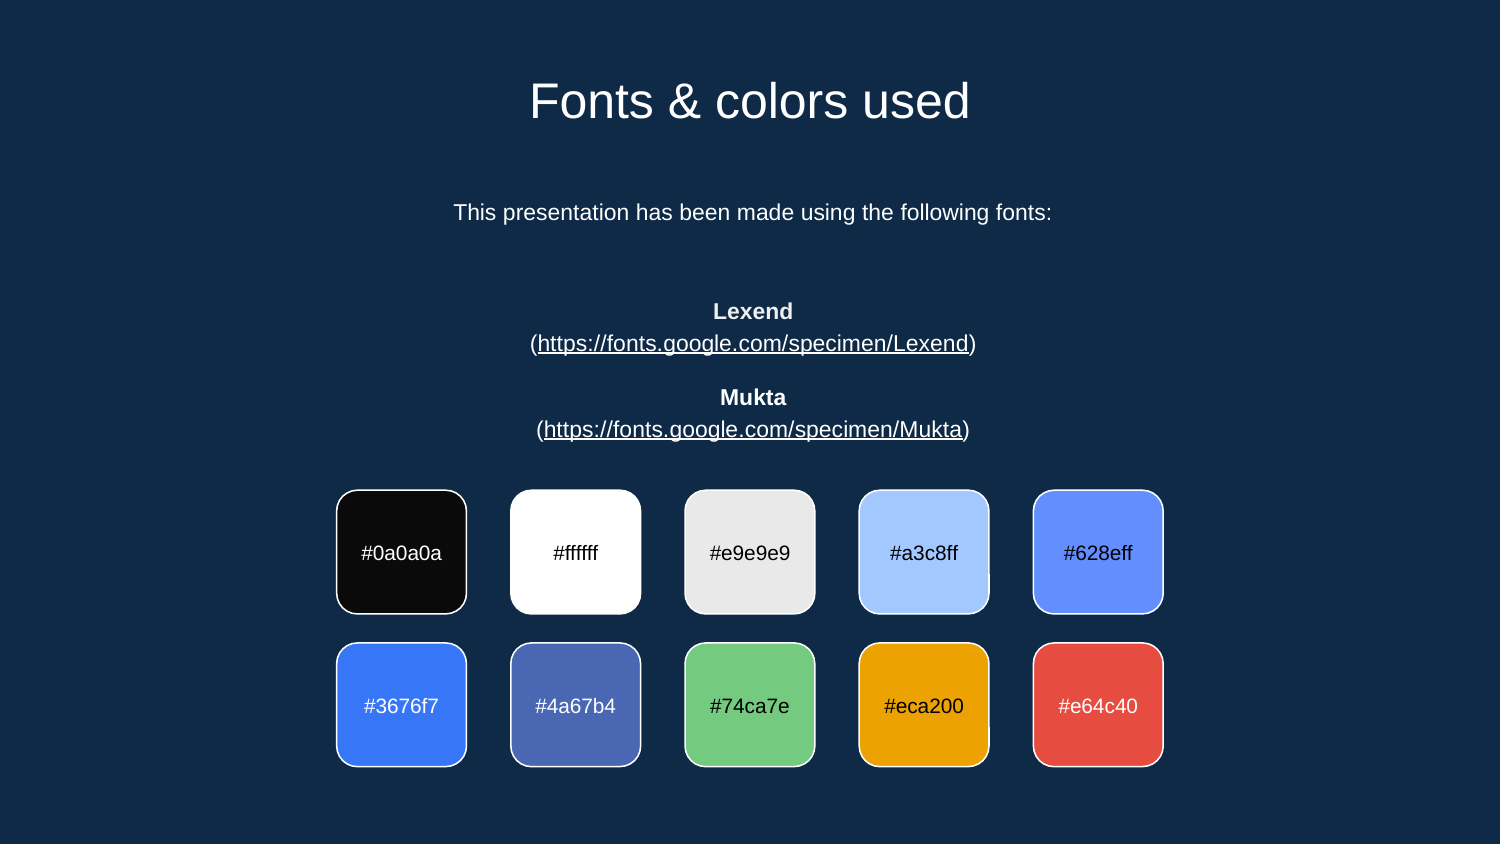

# Fonts & colors used
This presentation has been made using the following fonts:

Lexend
(https://fonts.google.com/specimen/Lexend)

Mukta
(https://fonts.google.com/specimen/Mukta)

#0a0a0a
#ffffff
#e9e9e9
#a3c8ff
#628eff

#3676f7
#4a67b4
#74ca7e
#eca200
#e64c40